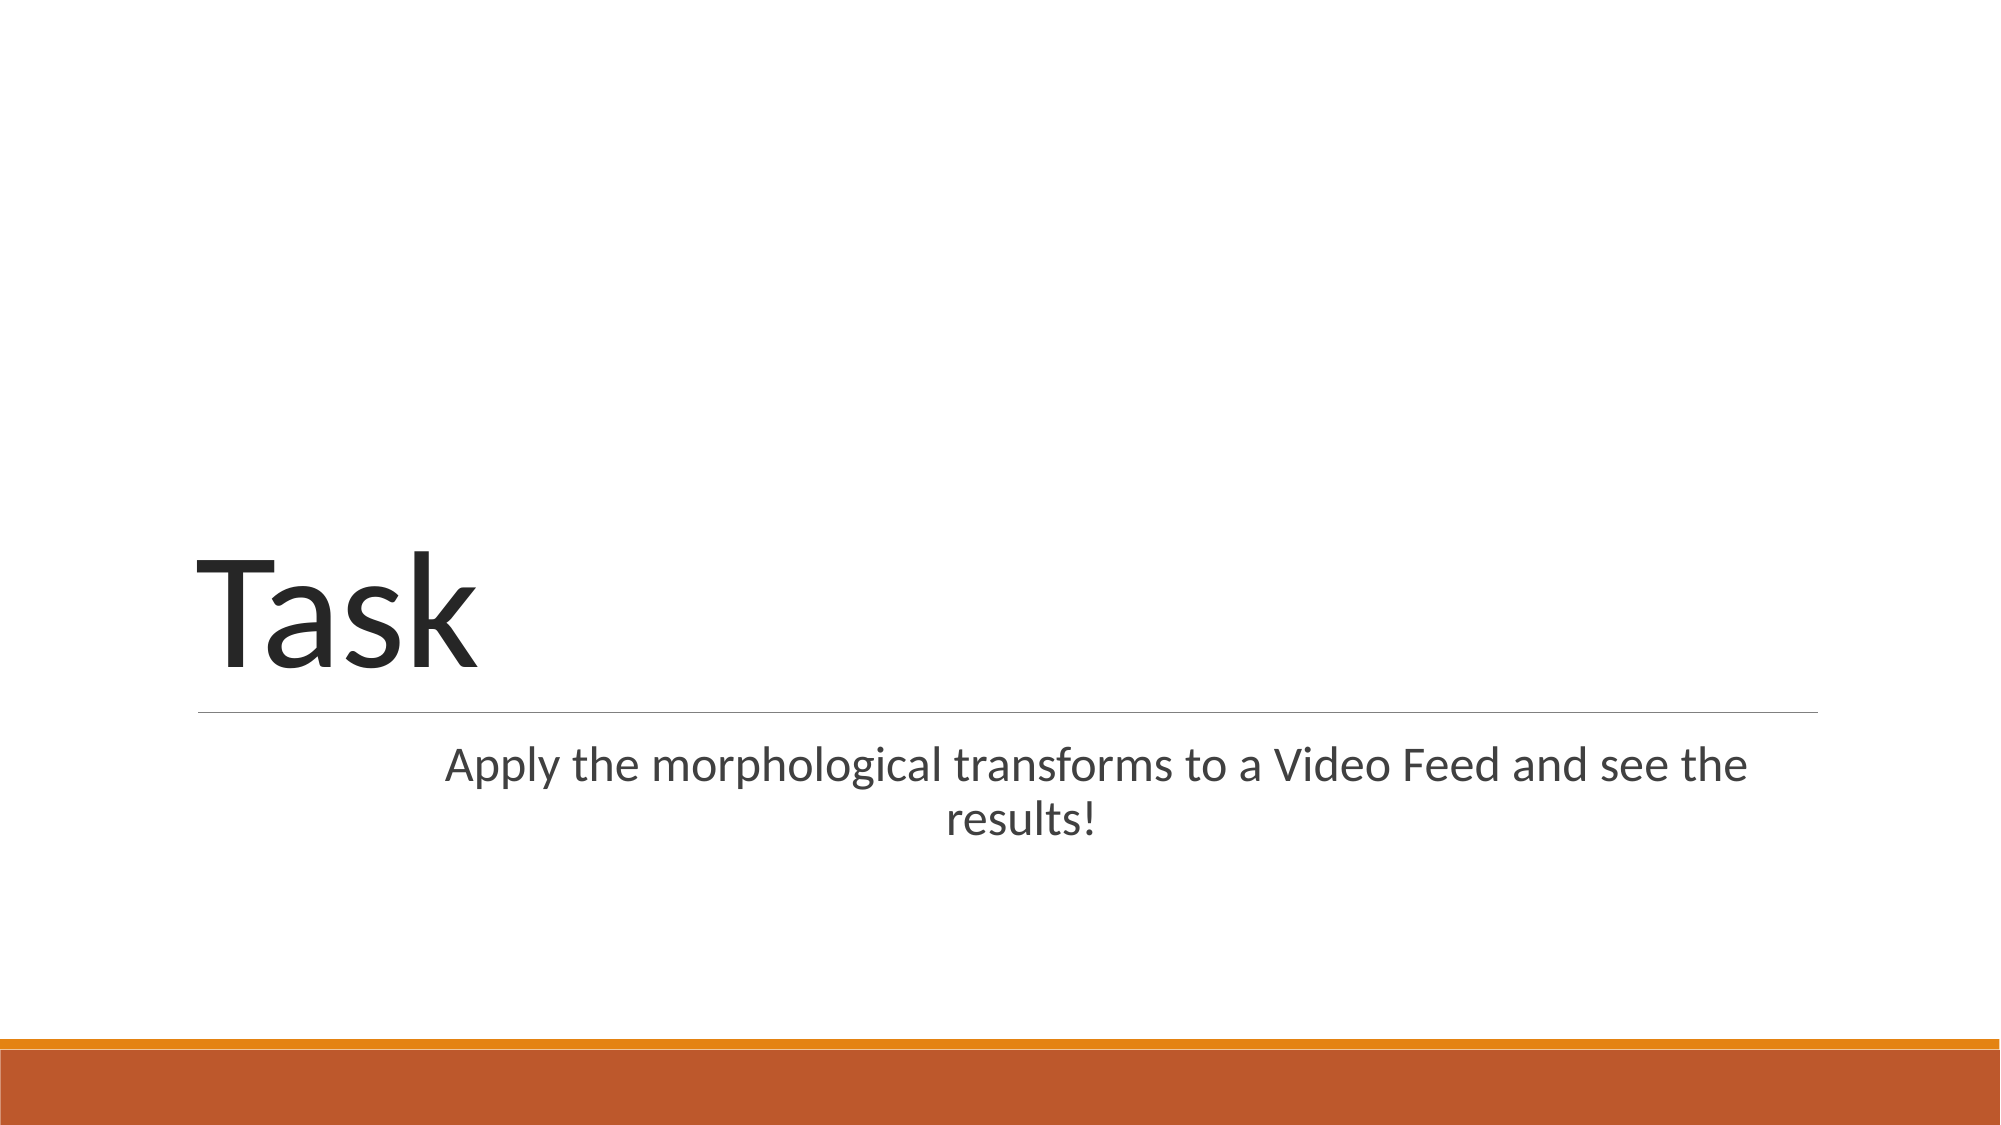

# Task
	Apply the morphological transforms to a Video Feed and see the results!